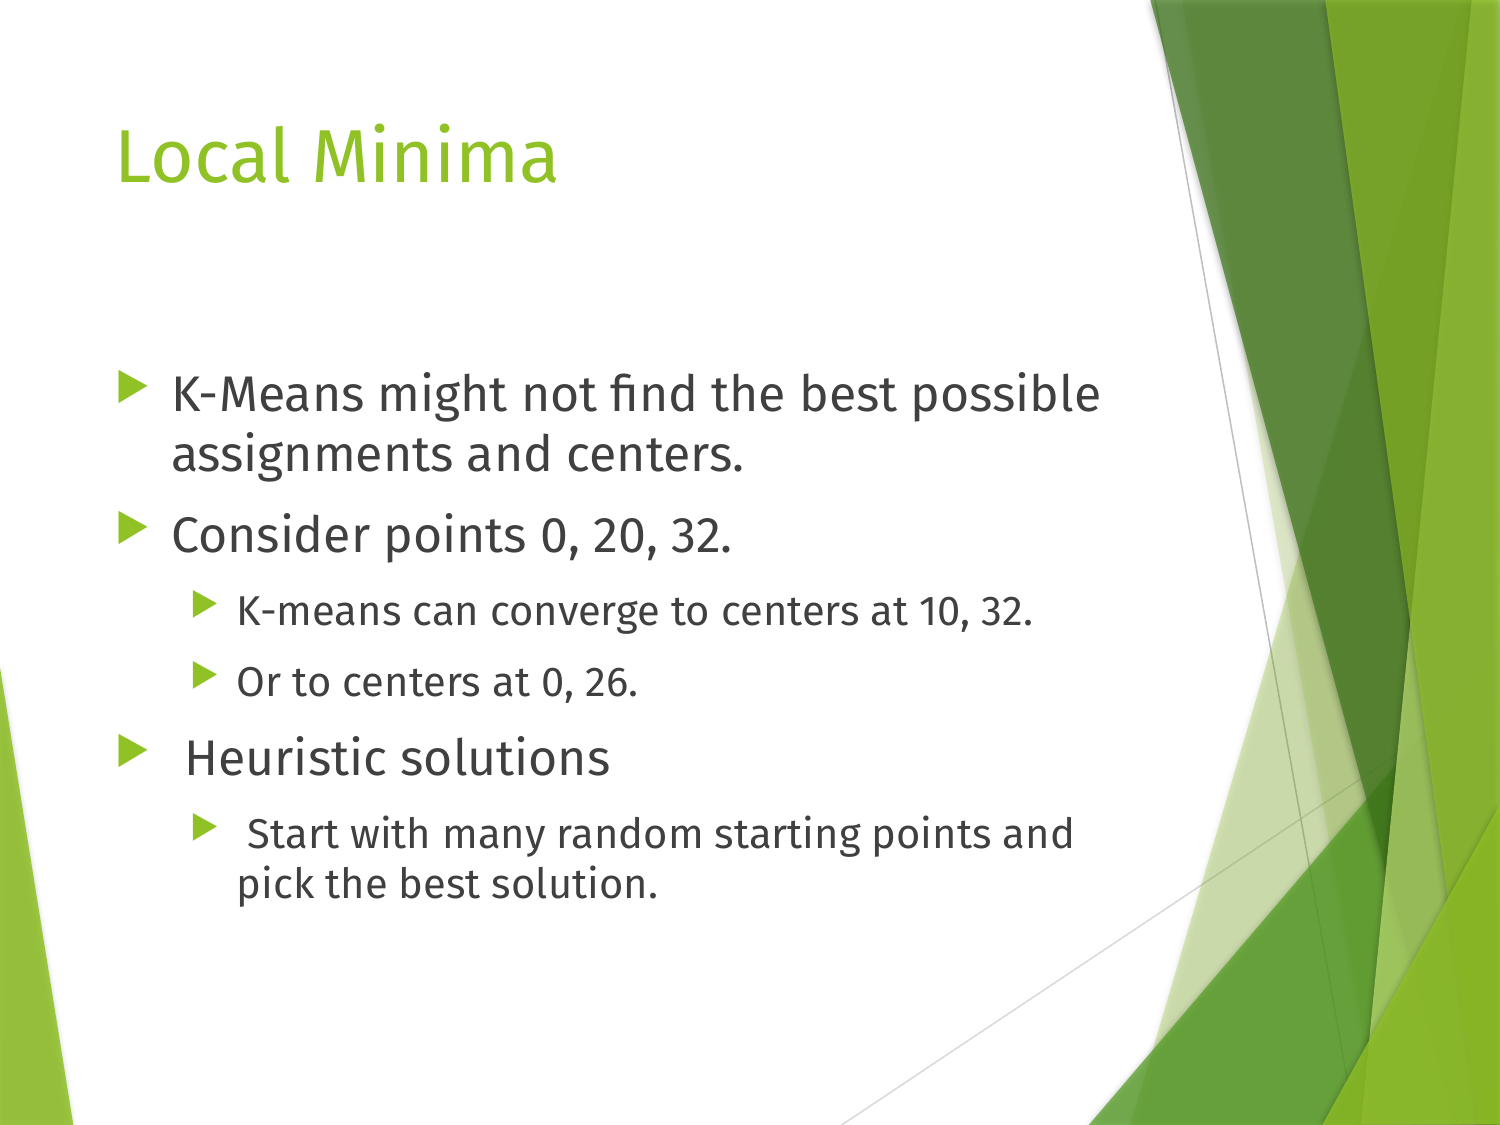

# Local Minima
K-Means might not find the best possible assignments and centers.
Consider points 0, 20, 32.
K-means can converge to centers at 10, 32.
Or to centers at 0, 26.
 Heuristic solutions
 Start with many random starting points and pick the best solution.